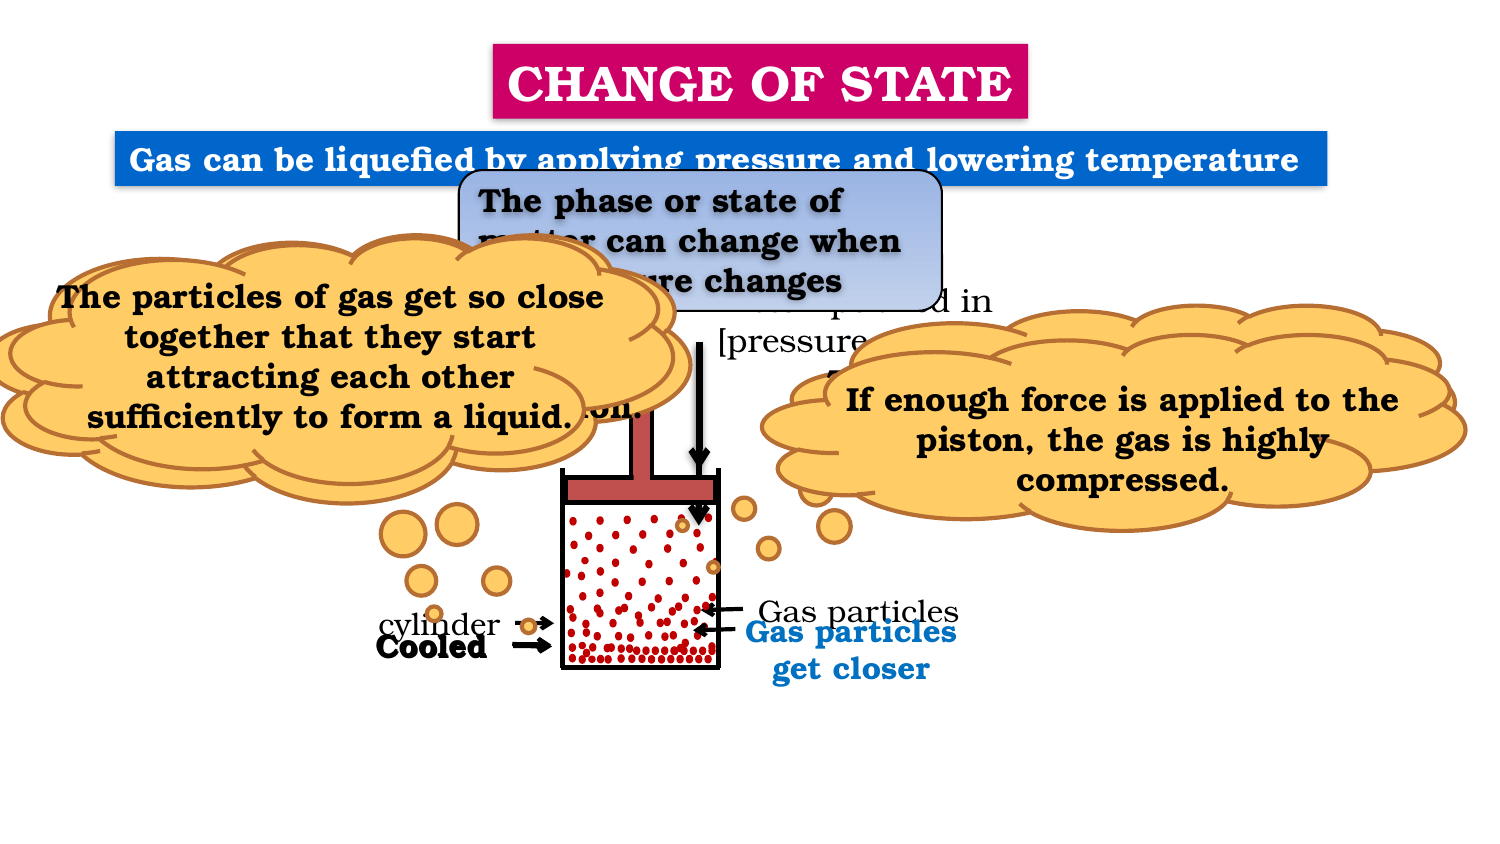

CHANGE OF STATE
Gas can be liquefied by applying pressure and lowering temperature

The phase or state of matter can change when the pressure changes

While applying pressure to liquefy gases, it is necessary to cool them to take away the heat produced during compression.
The particles of gas get so close together that they start attracting each other sufficiently to form a liquid.
Piston pushed in
[pressure applied]

Piston

There is a lot of space between the particles of a gas.
If enough force is applied to the piston, the gas is highly compressed.

Gas particles

cylinder

Gas particles
get closer

Cooled

Cooled